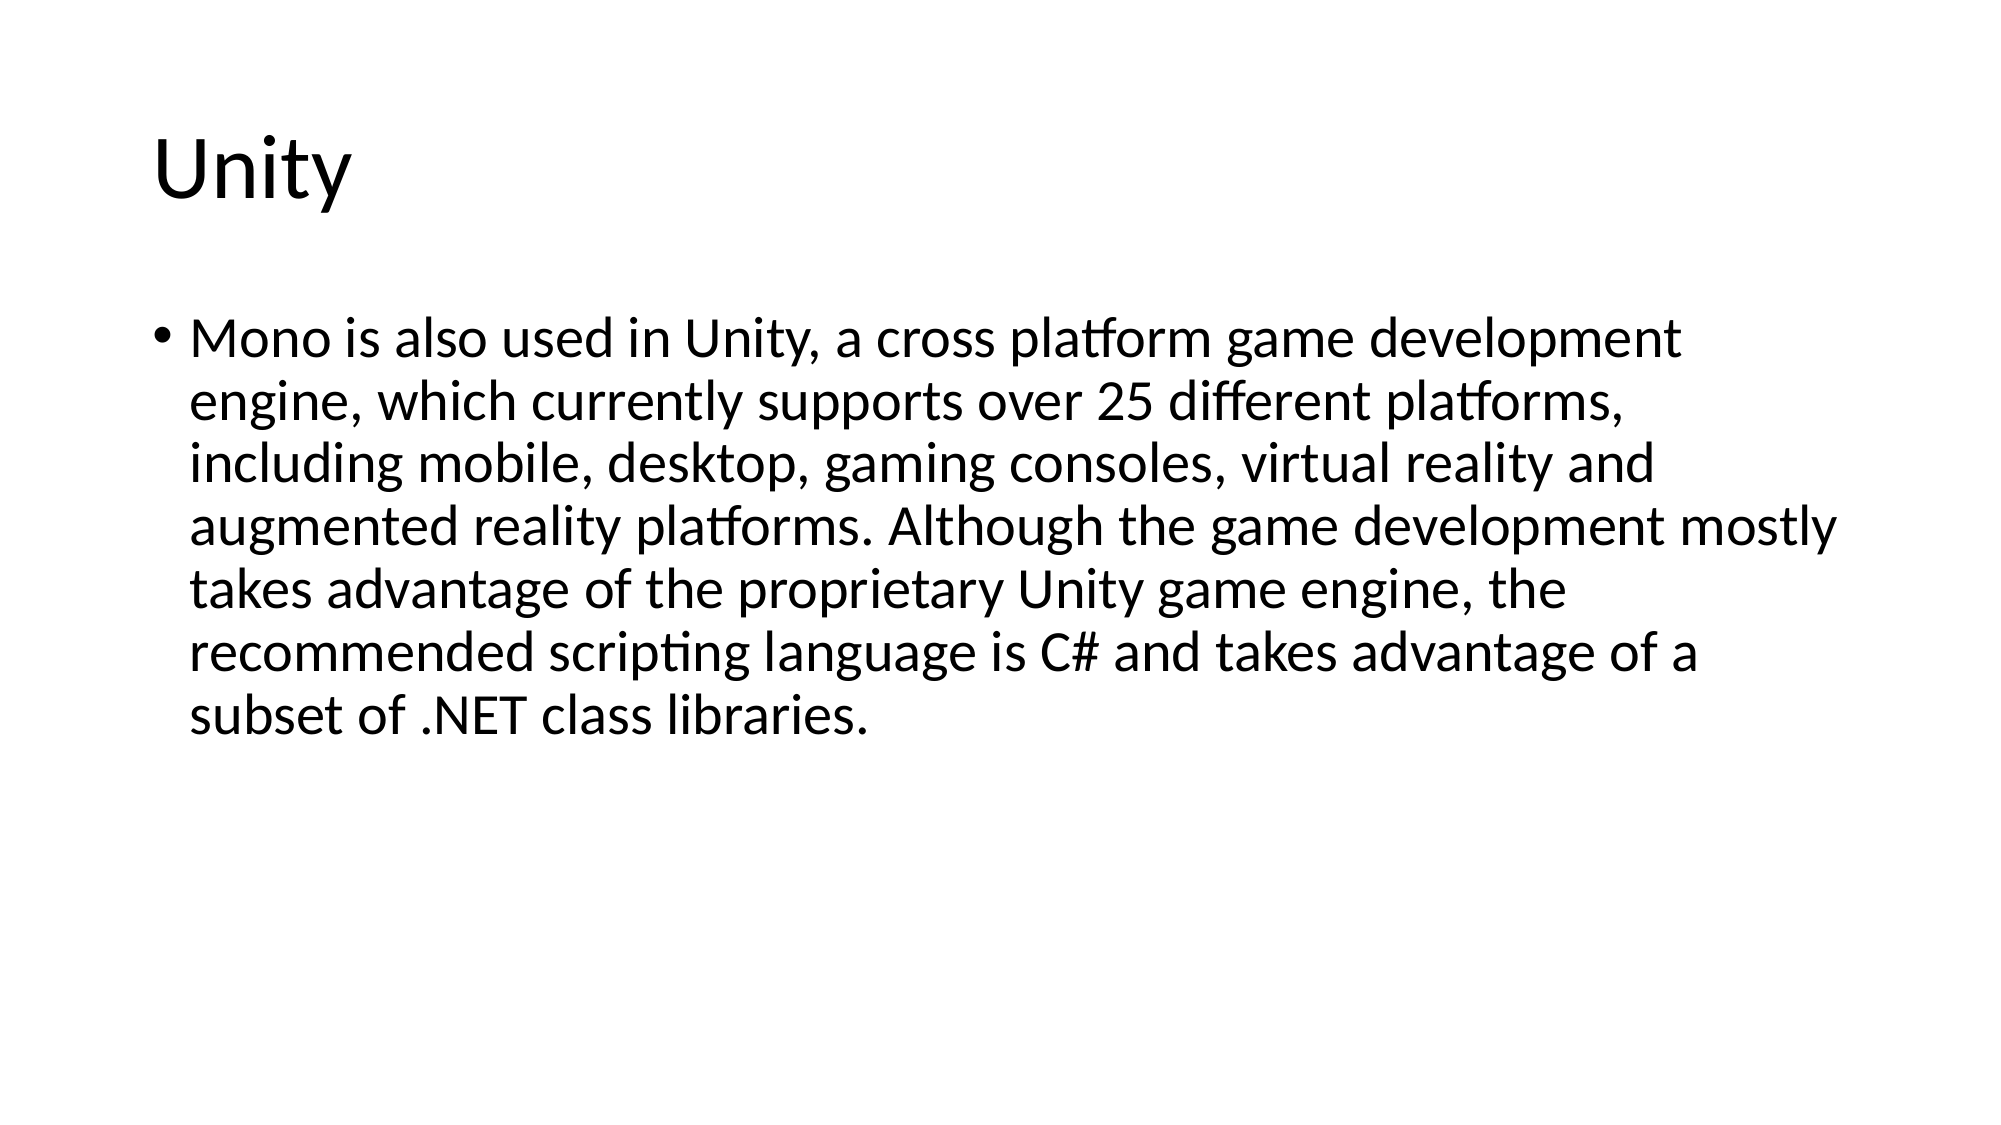

# Unity
Mono is also used in Unity, a cross platform game development engine, which currently supports over 25 different platforms, including mobile, desktop, gaming consoles, virtual reality and augmented reality platforms. Although the game development mostly takes advantage of the proprietary Unity game engine, the recommended scripting language is C# and takes advantage of a subset of .NET class libraries.